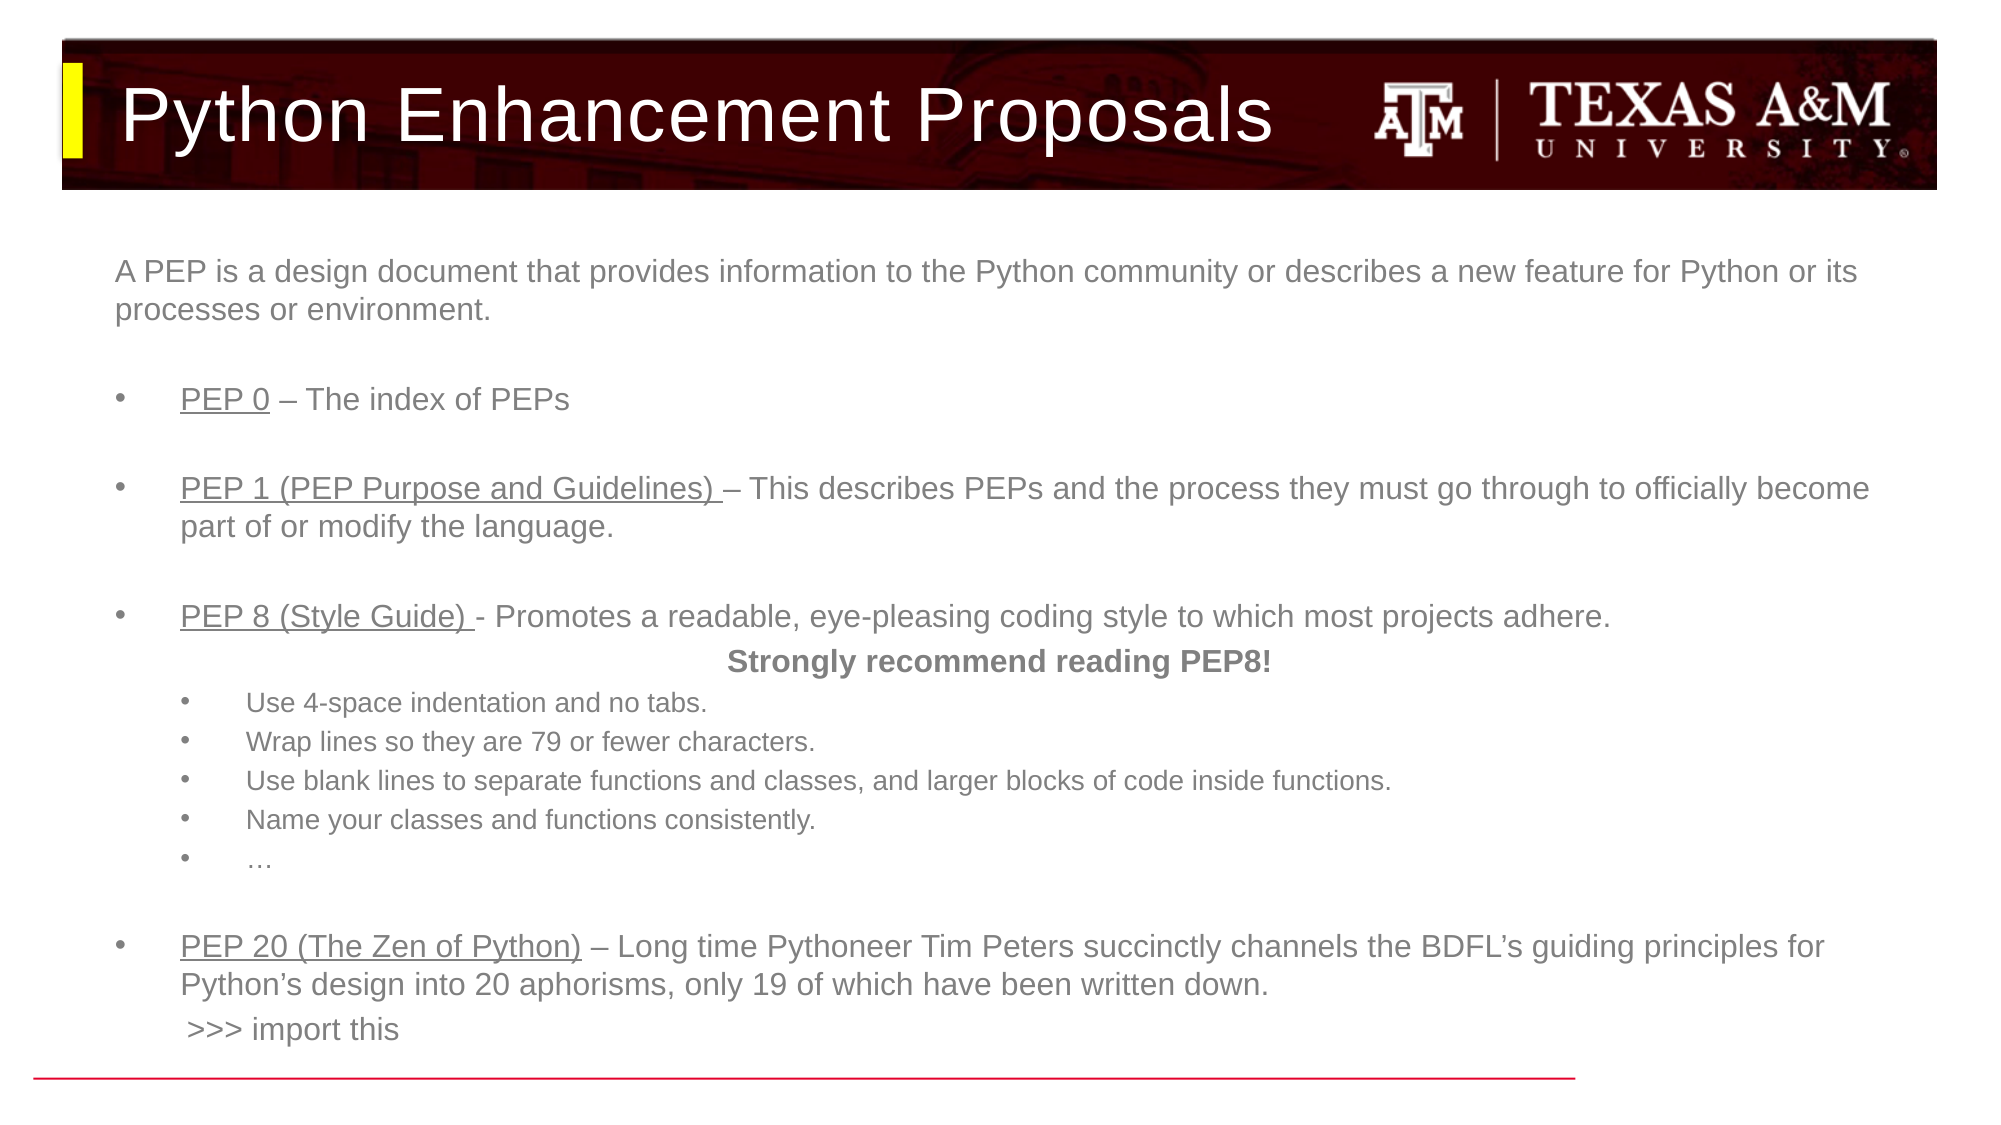

# Python Enhancement Proposals
A PEP is a design document that provides information to the Python community or describes a new feature for Python or its processes or environment.

PEP 0 – The index of PEPs

PEP 1 (PEP Purpose and Guidelines) – This describes PEPs and the process they must go through to officially become part of or modify the language.

PEP 8 (Style Guide) - Promotes a readable, eye-pleasing coding style to which most projects adhere.
Strongly recommend reading PEP8!
Use 4-space indentation and no tabs.
Wrap lines so they are 79 or fewer characters.
Use blank lines to separate functions and classes, and larger blocks of code inside functions.
Name your classes and functions consistently.
…

PEP 20 (The Zen of Python) – Long time Pythoneer Tim Peters succinctly channels the BDFL’s guiding principles for Python’s design into 20 aphorisms, only 19 of which have been written down.
		>>> import this